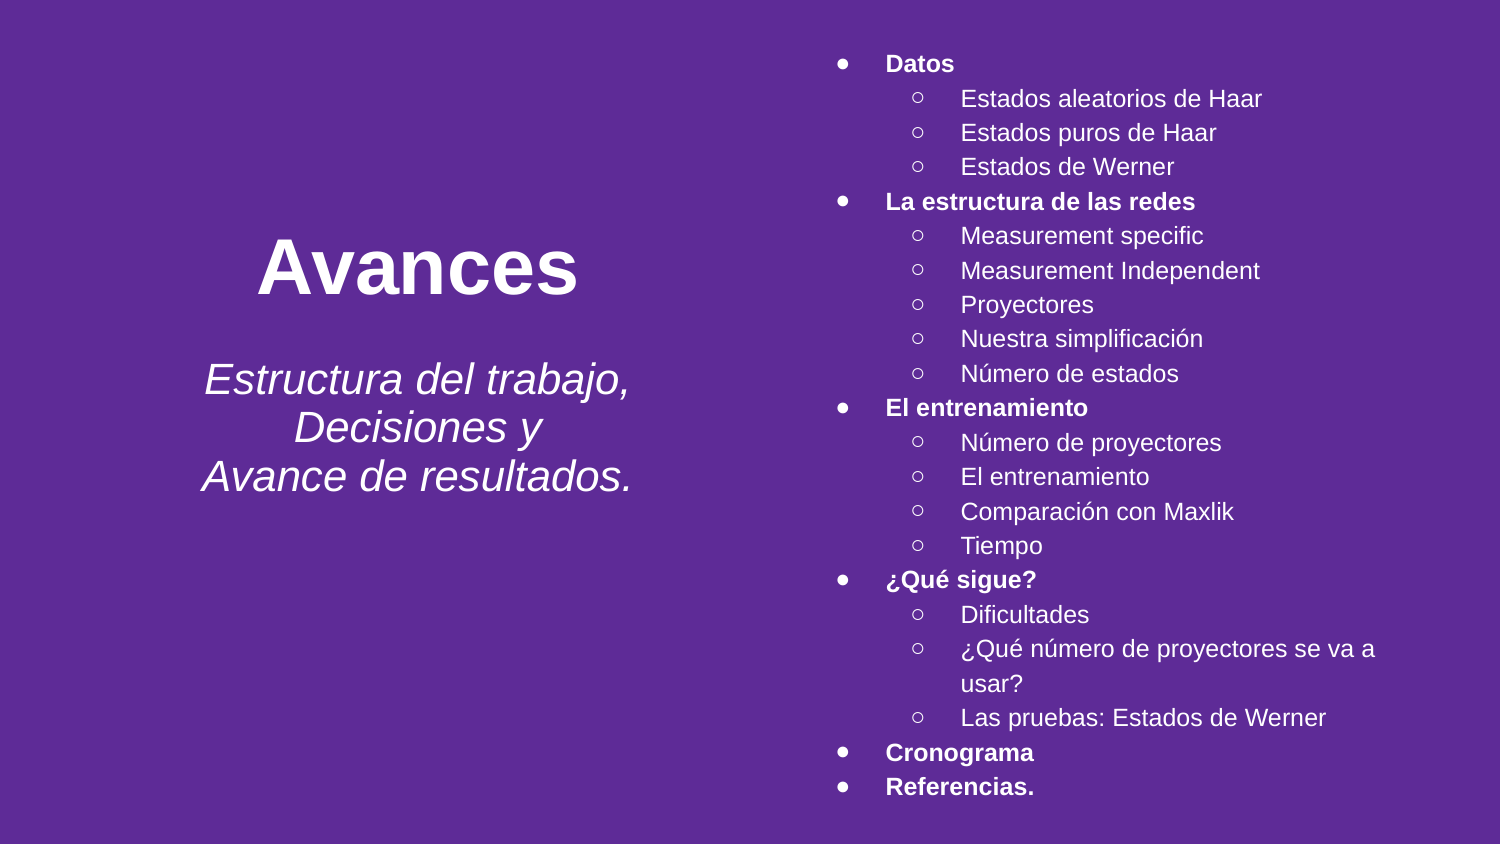

Datos
Estados aleatorios de Haar
Estados puros de Haar
Estados de Werner
La estructura de las redes
Measurement specific
Measurement Independent
Proyectores
Nuestra simplificación
Número de estados
El entrenamiento
Número de proyectores
El entrenamiento
Comparación con Maxlik
Tiempo
¿Qué sigue?
Dificultades
¿Qué número de proyectores se va a usar?
Las pruebas: Estados de Werner
Cronograma
Referencias.
# Avances
Estructura del trabajo,
Decisiones y
Avance de resultados.